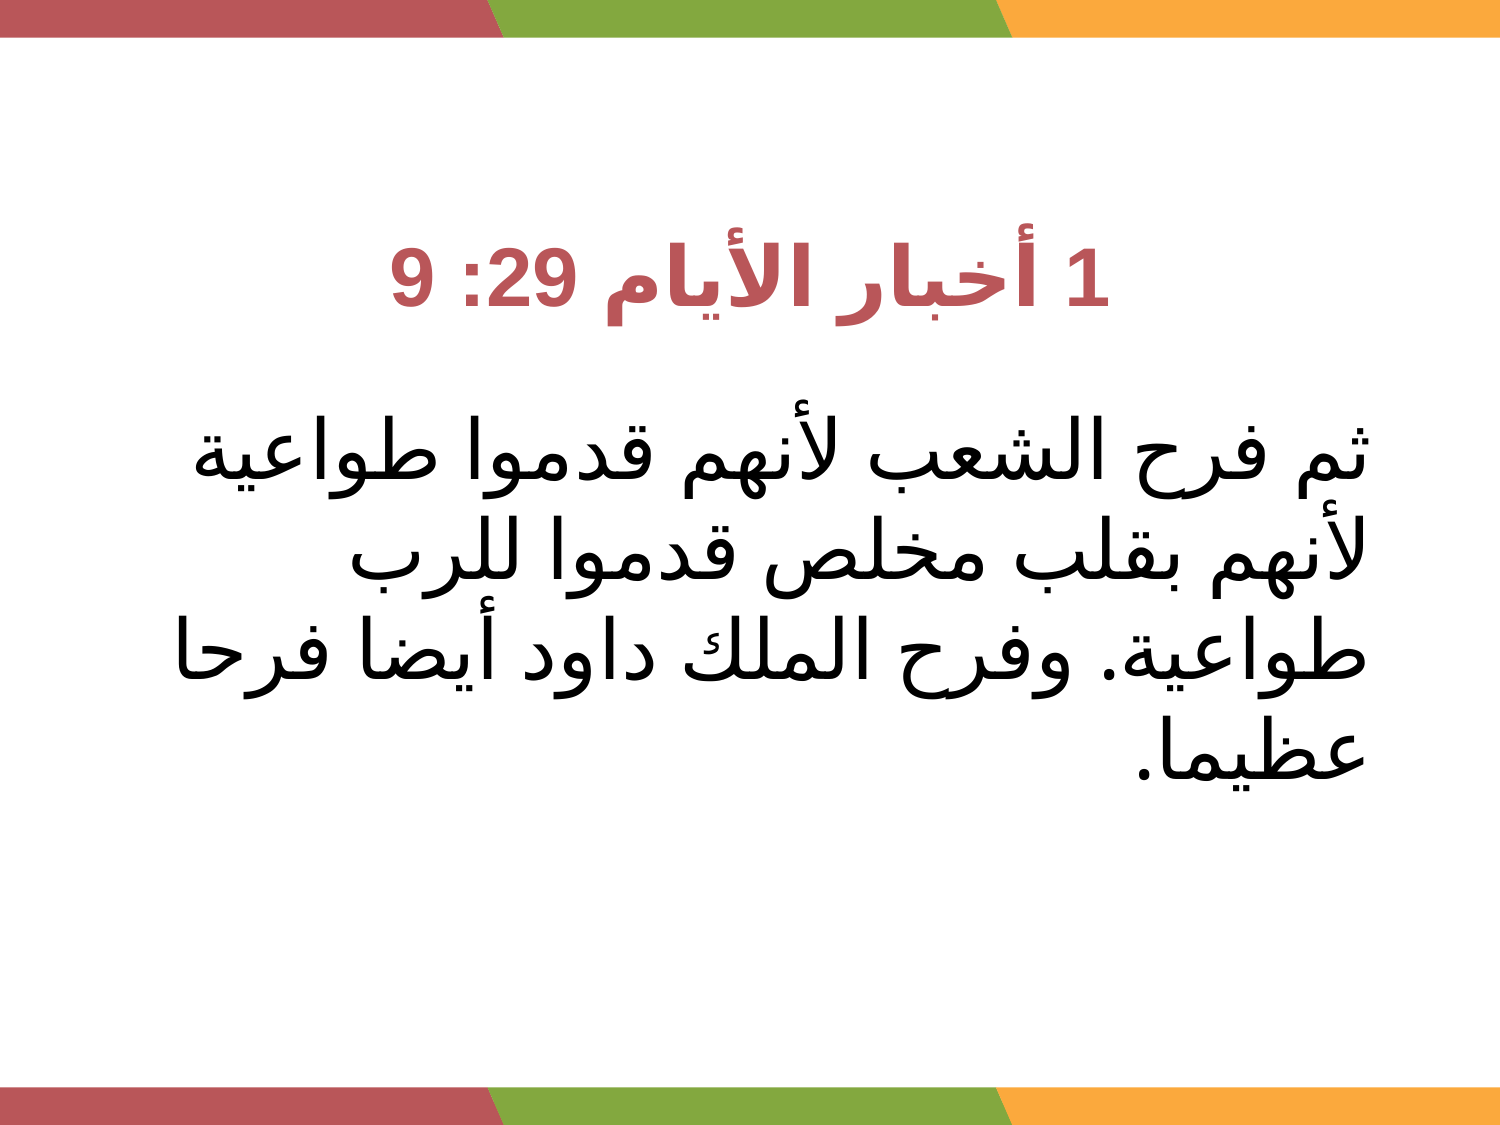

1 أخبار الأيام 29: 9
ثم فرح الشعب لأنهم قدموا طواعية لأنهم بقلب مخلص قدموا للرب طواعية. وفرح الملك داود أيضا فرحا عظيما.